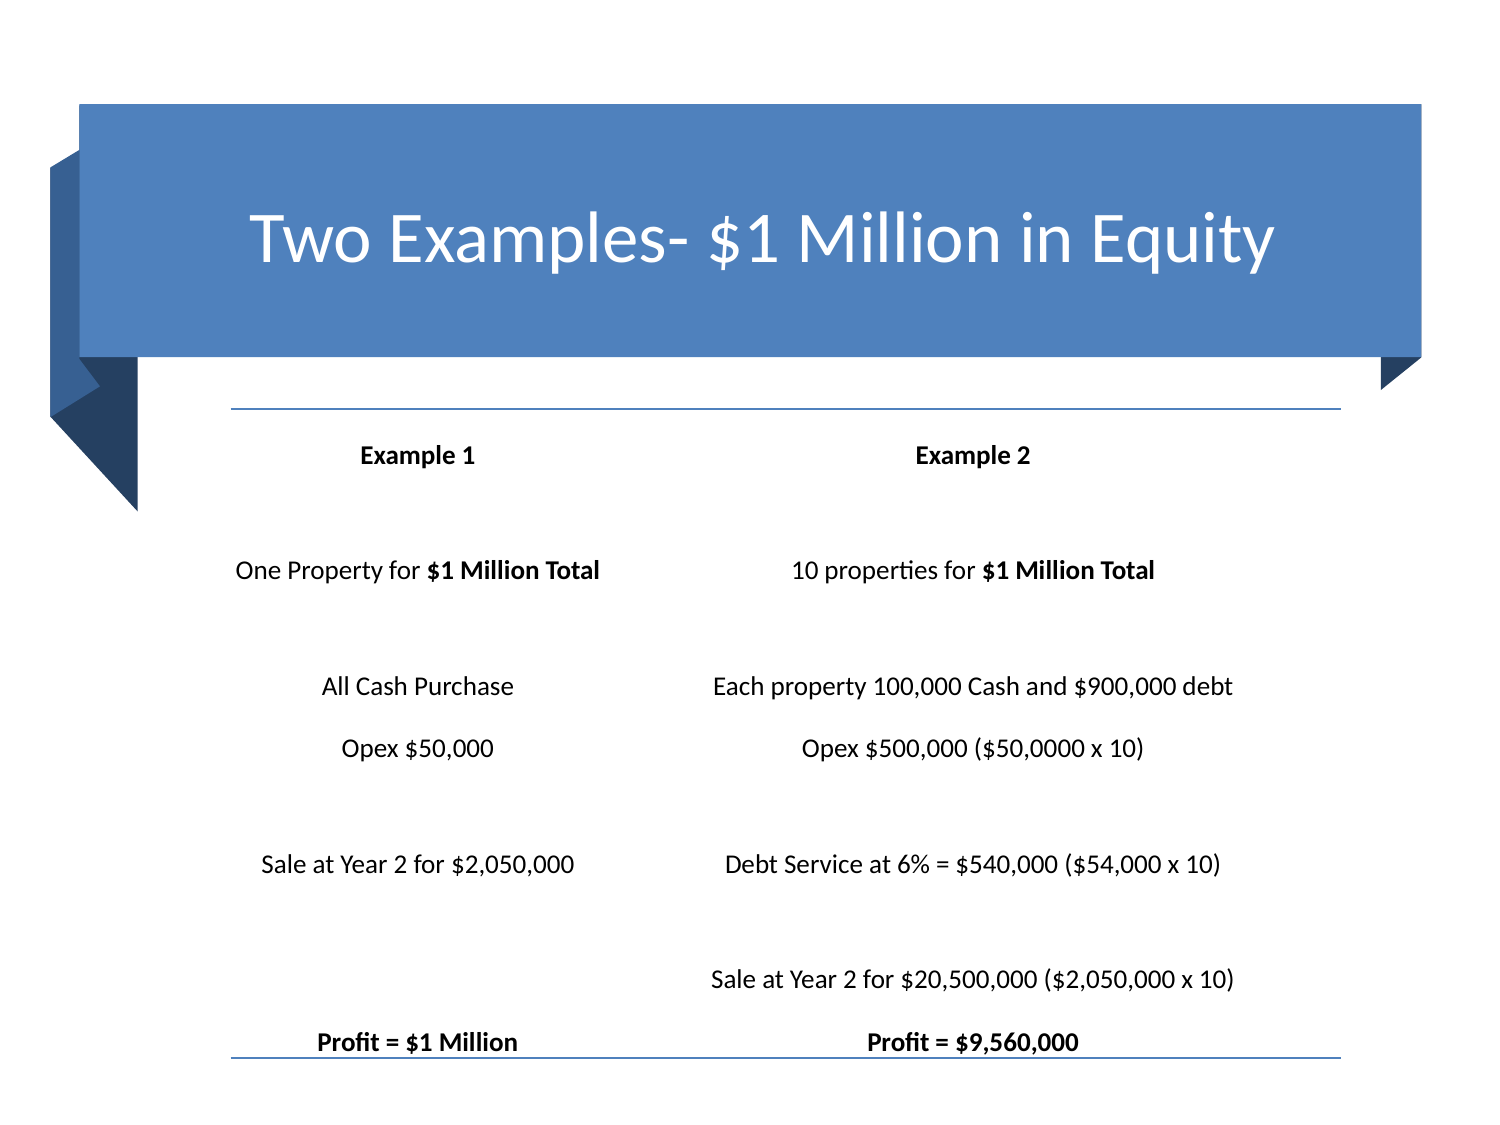

# Two Examples- $1 Million in Equity
| Example 1 | Example 2 |
| --- | --- |
| One Property for $1 Million Total | 10 properties for $1 Million Total |
| All Cash Purchase | Each property 100,000 Cash and $900,000 debt |
| Opex $50,000 | Opex $500,000 ($50,0000 x 10) |
| Sale at Year 2 for $2,050,000 | Debt Service at 6% = $540,000 ($54,000 x 10) |
|  | Sale at Year 2 for $20,500,000 ($2,050,000 x 10) |
| Profit = $1 Million | Profit = $9,560,000 |